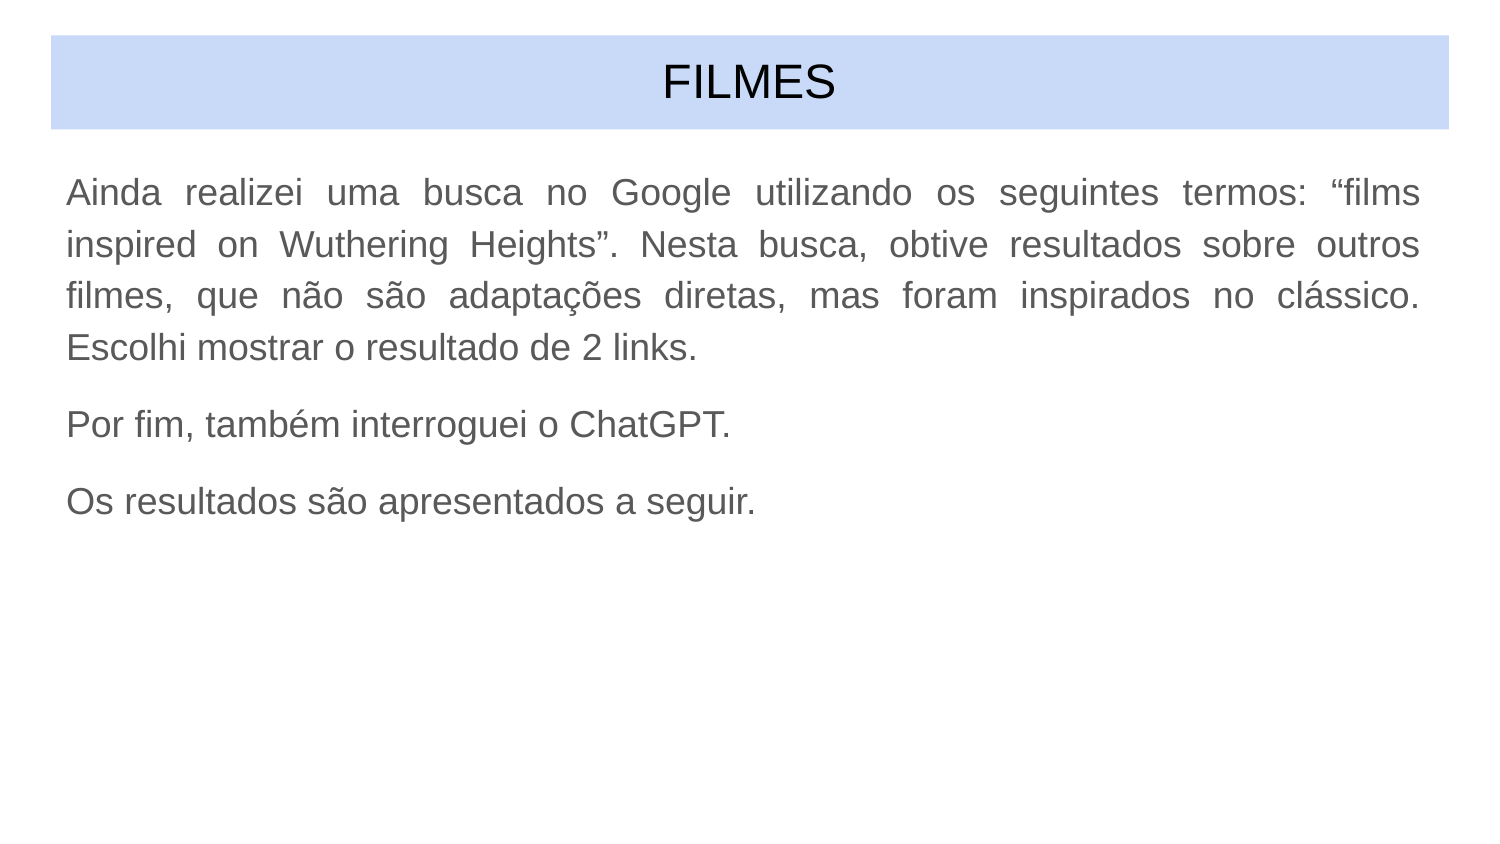

# FILMES
Ainda realizei uma busca no Google utilizando os seguintes termos: “films inspired on Wuthering Heights”. Nesta busca, obtive resultados sobre outros filmes, que não são adaptações diretas, mas foram inspirados no clássico. Escolhi mostrar o resultado de 2 links.
Por fim, também interroguei o ChatGPT.
Os resultados são apresentados a seguir.